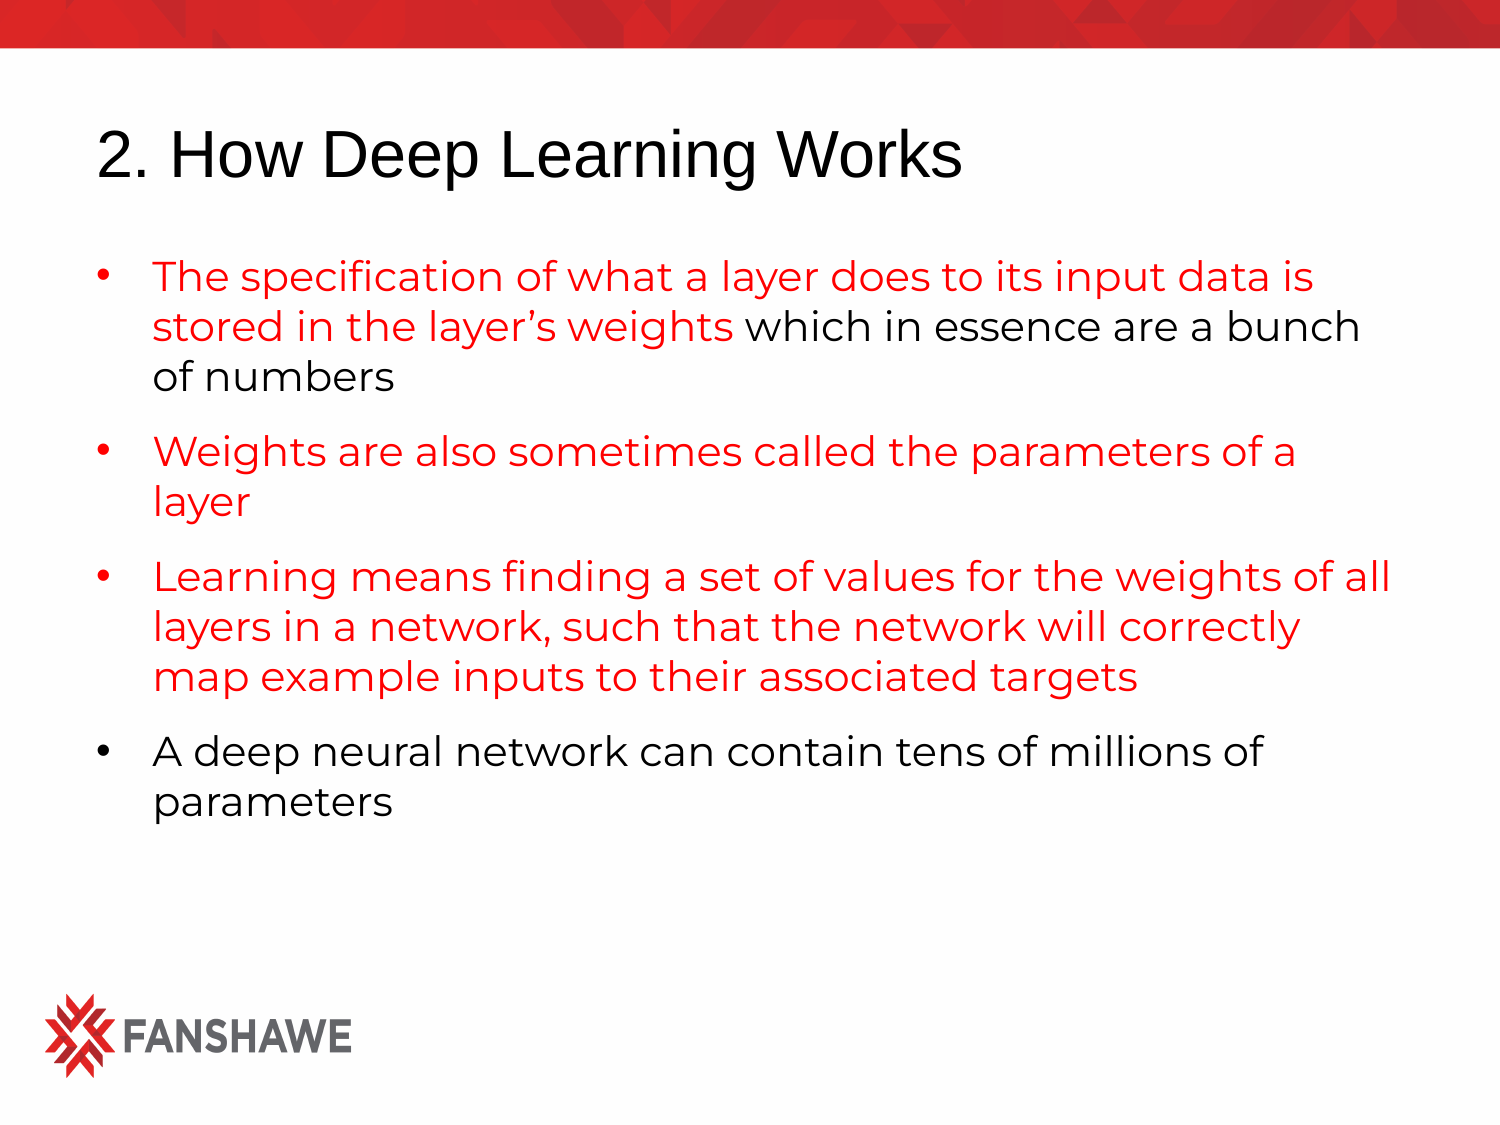

# 2. How Deep Learning Works
The specification of what a layer does to its input data is stored in the layer’s weights which in essence are a bunch of numbers
Weights are also sometimes called the parameters of a layer
Learning means finding a set of values for the weights of all layers in a network, such that the network will correctly map example inputs to their associated targets
A deep neural network can contain tens of millions of parameters